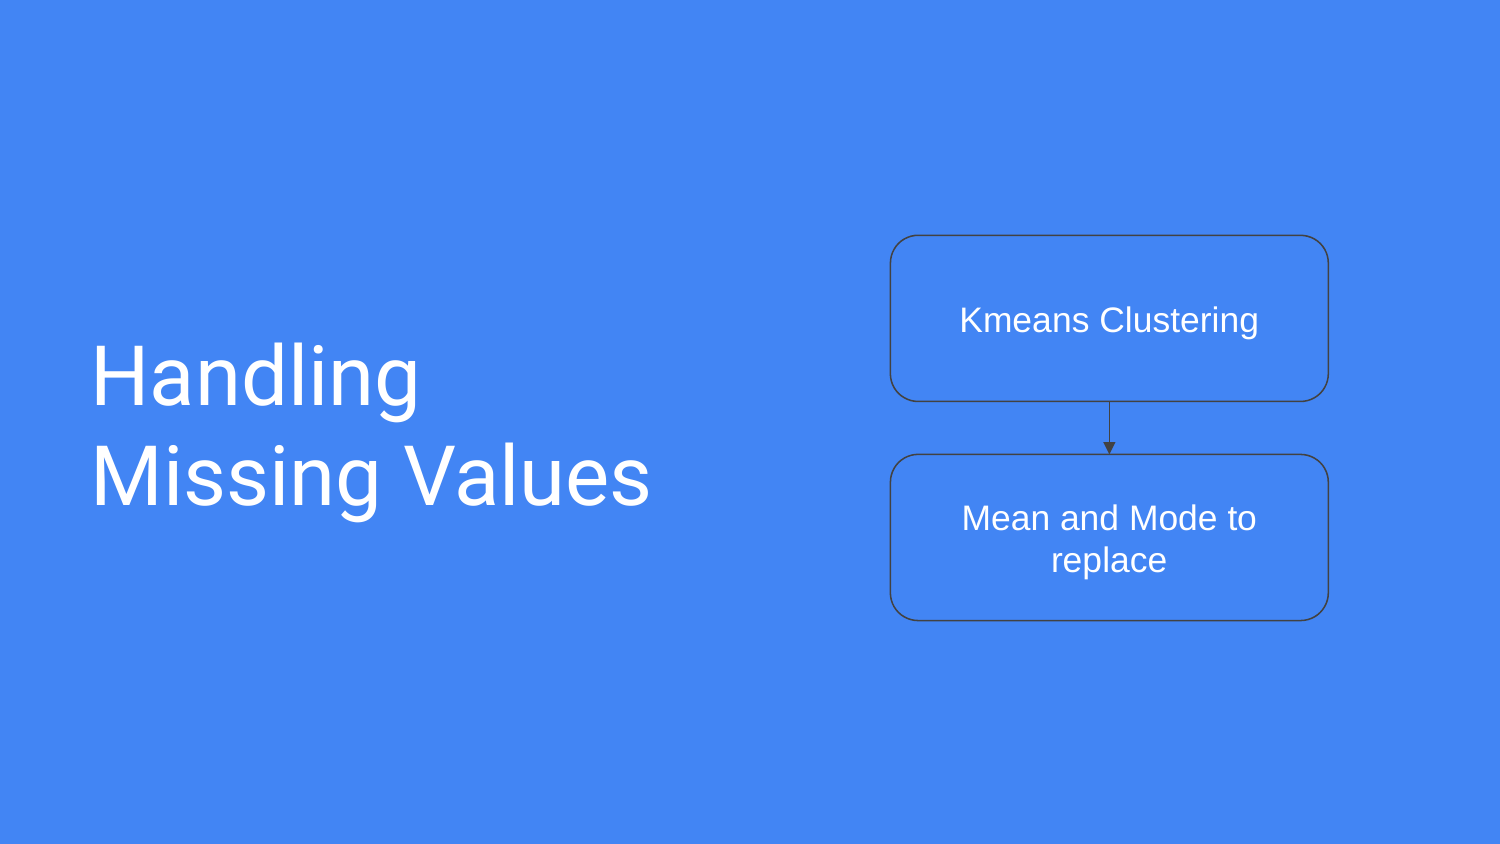

Kmeans Clustering
# Handling Missing Values
Mean and Mode to replace